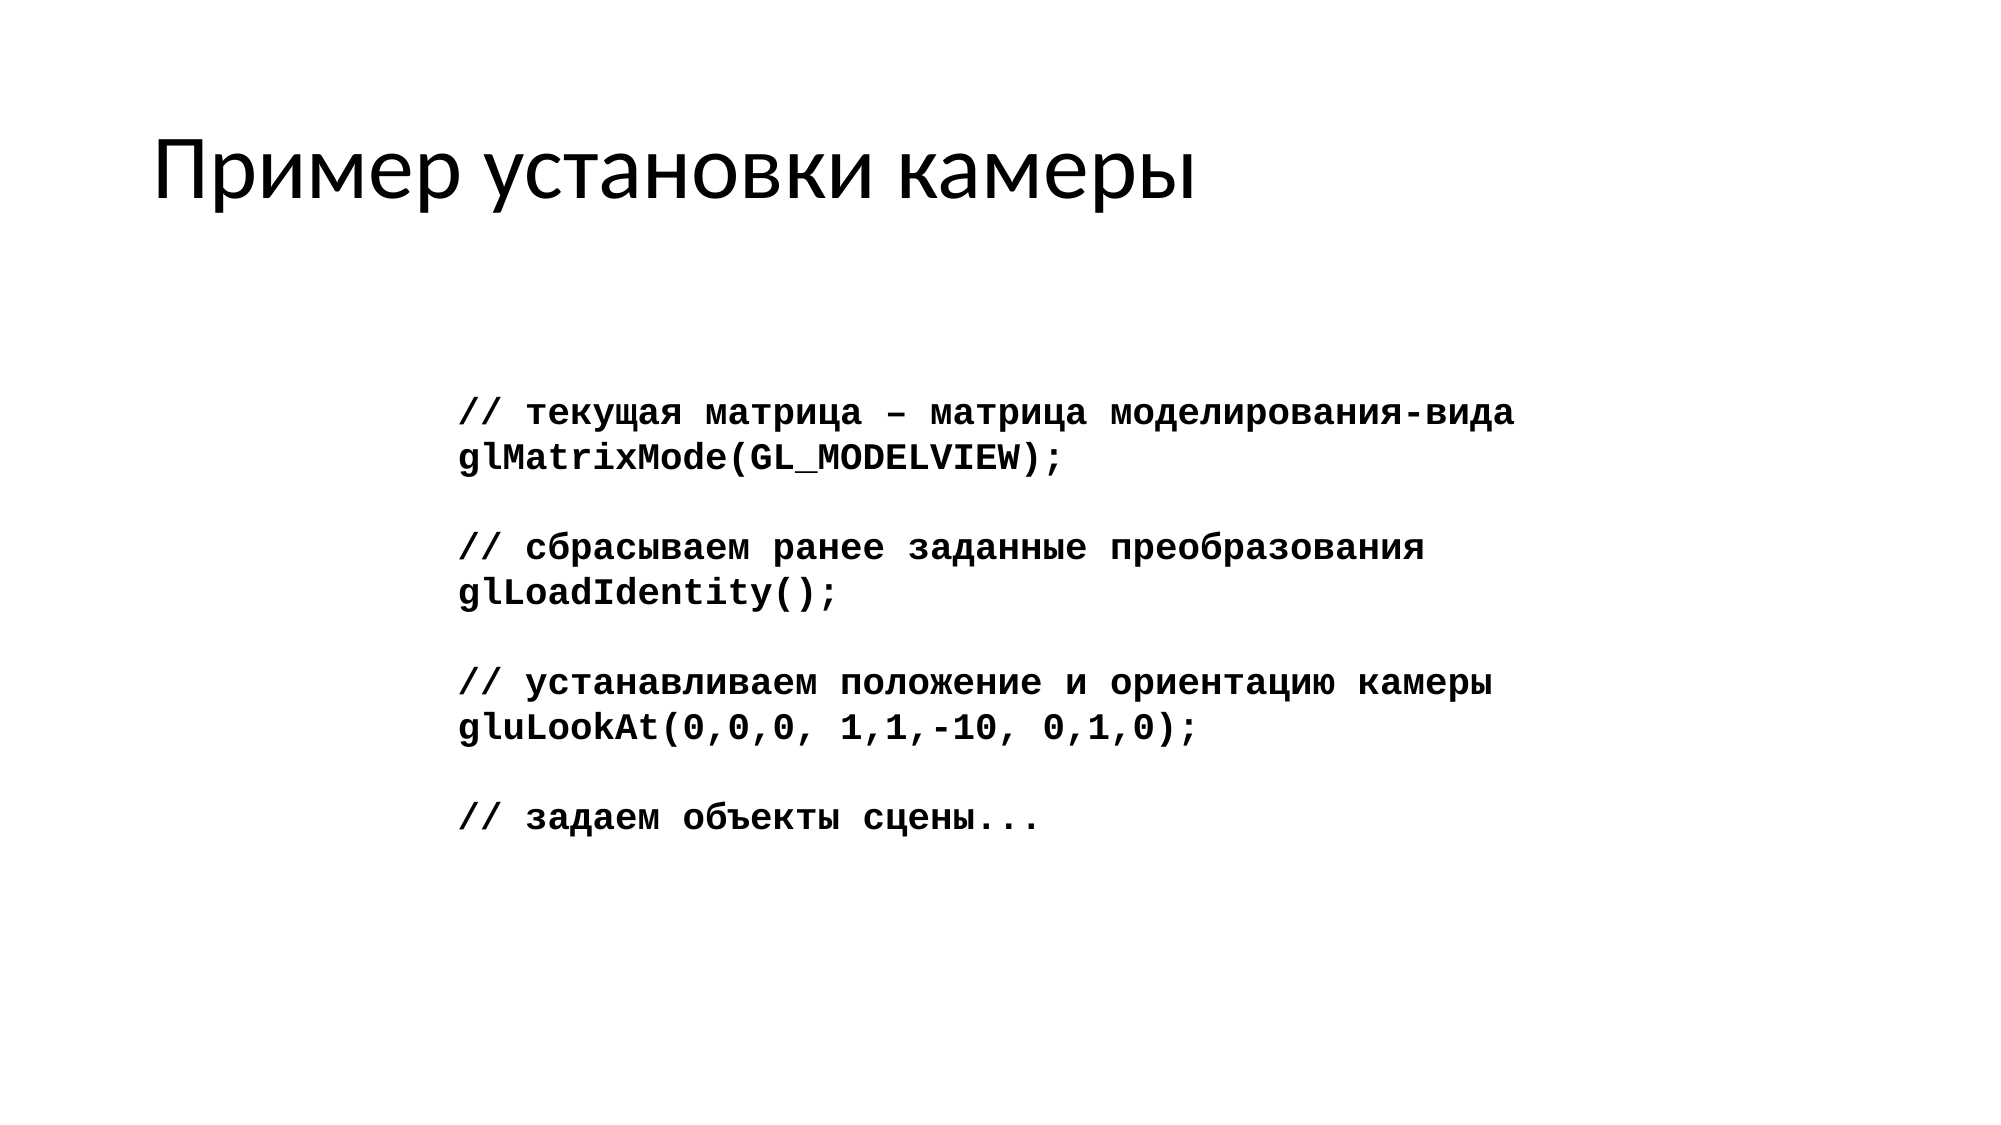

# Пример установки камеры
// текущая матрица – матрица моделирования-вида
glMatrixMode(GL_MODELVIEW);

// сбрасываем ранее заданные преобразования
glLoadIdentity();

// устанавливаем положение и ориентацию камеры
gluLookAt(0,0,0, 1,1,-10, 0,1,0);

// задаем объекты сцены...